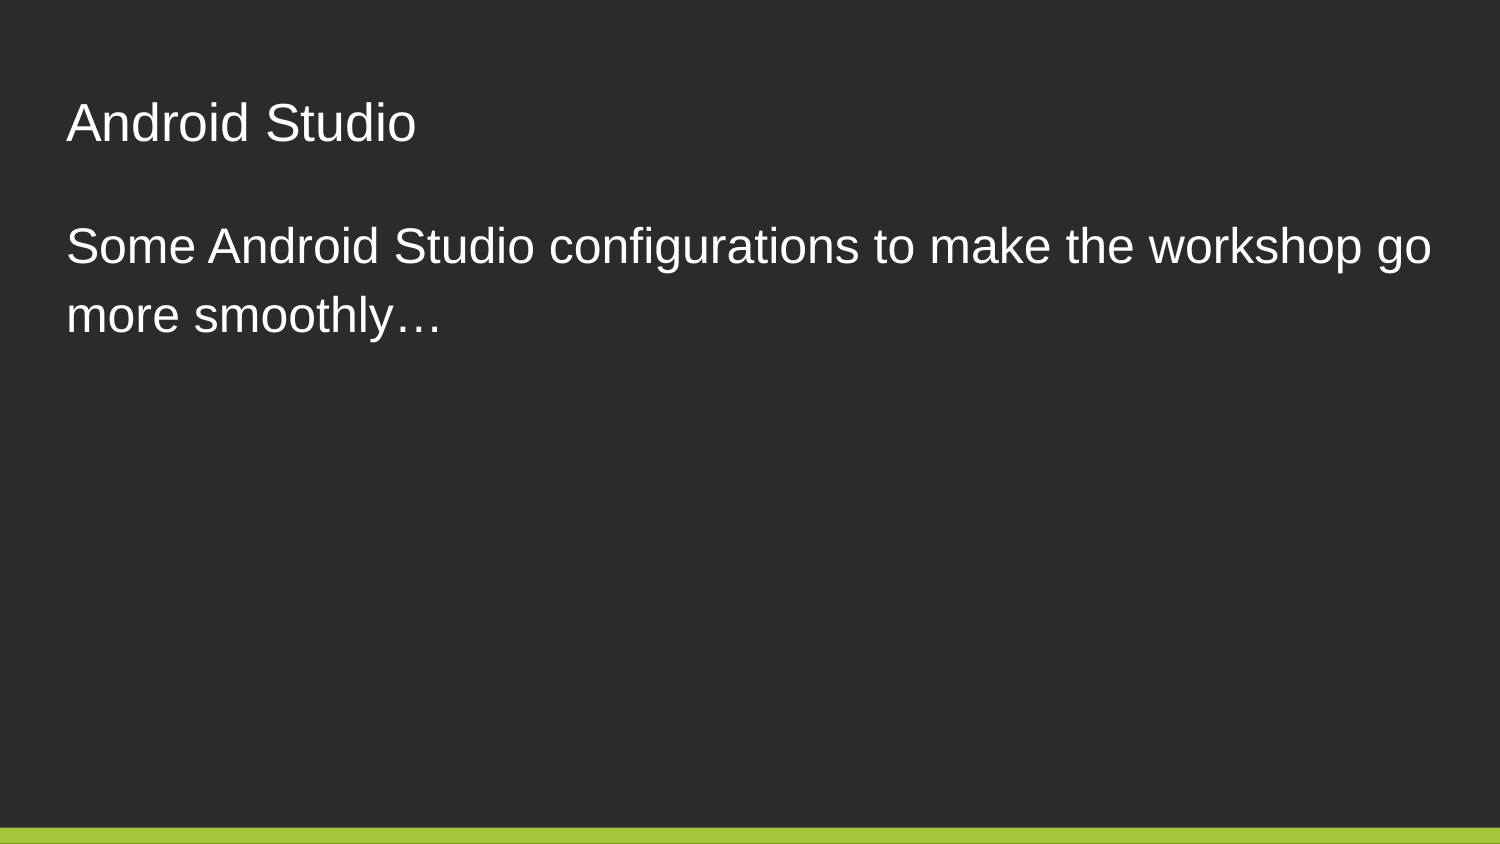

# Android Studio
Some Android Studio configurations to make the workshop go more smoothly…